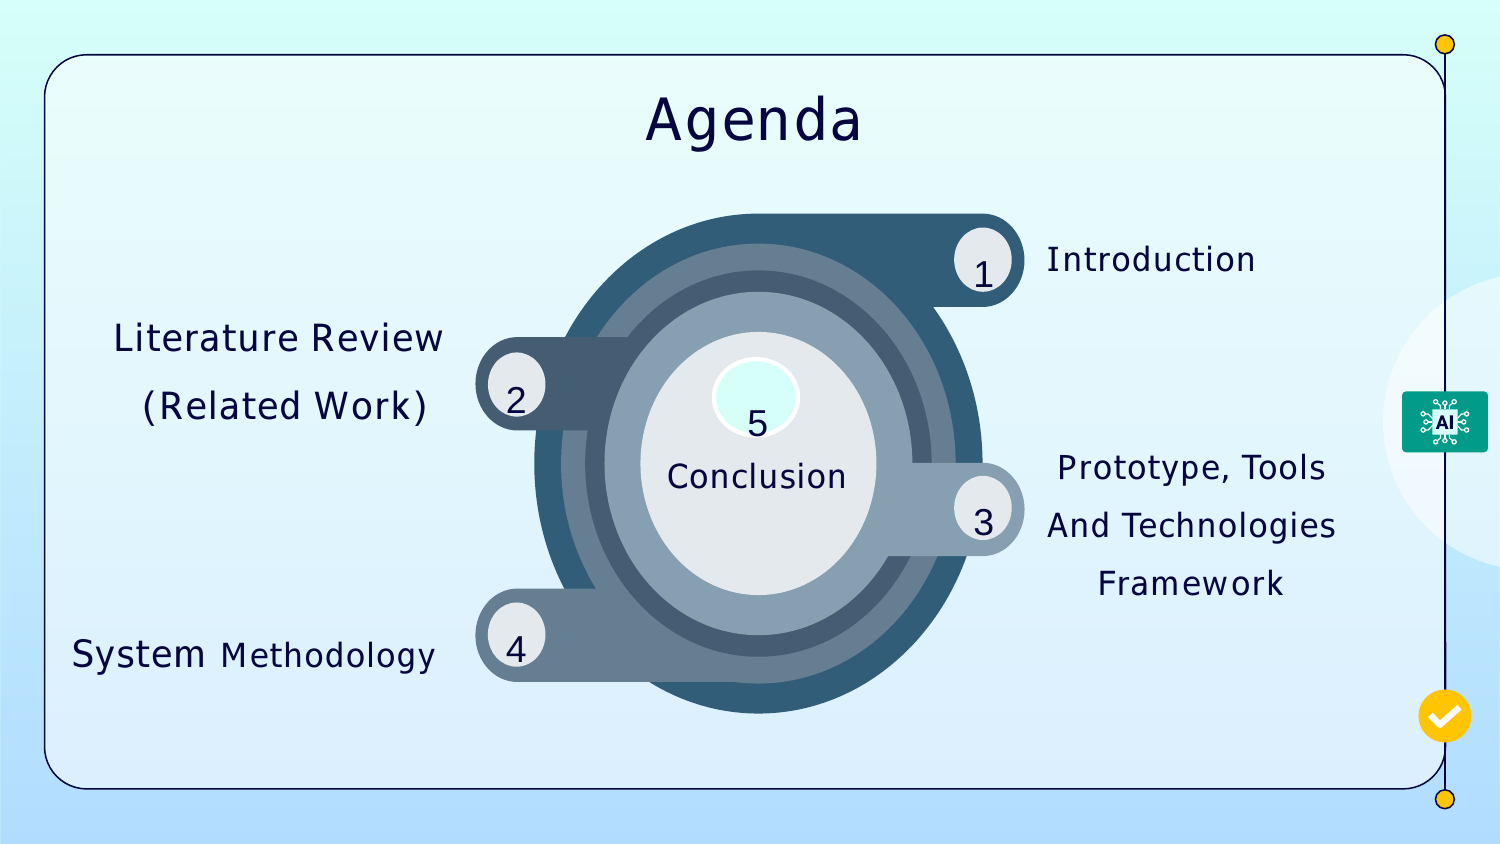

Agenda
1

Introduction

Literature Review
(Related Work)
2

5
Prototype, Tools
 And Technologies
Framework
Conclusion
3
4
System Methodology